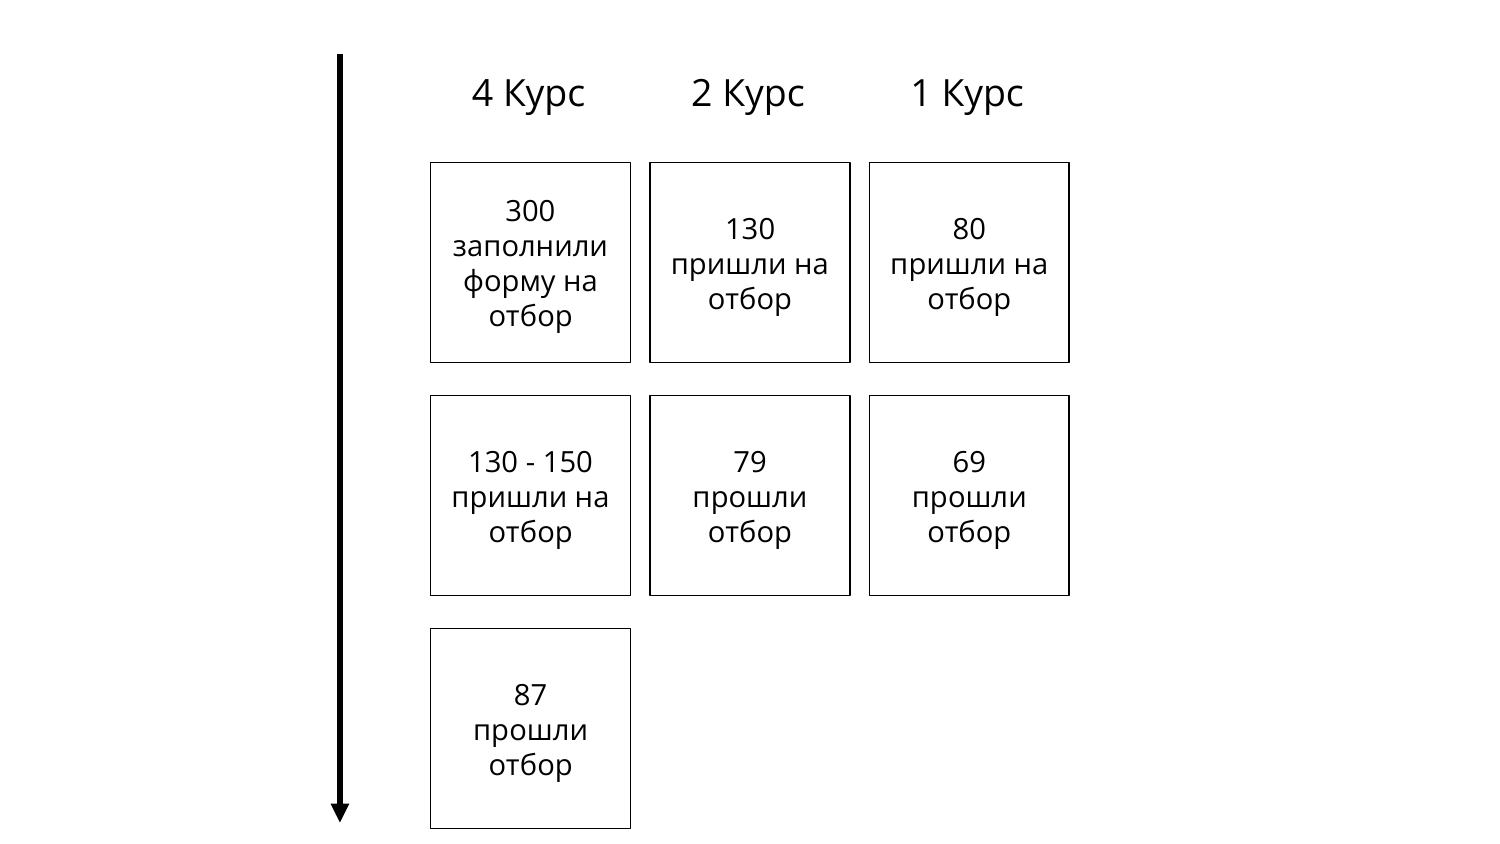

4 Курс
2 Курс
1 Курс
130 пришли на отбор
80
пришли на отбор
300 заполнили форму на отбор
79
прошли отбор
69
прошли отбор
130 - 150 пришли на отбор
87
прошли отбор